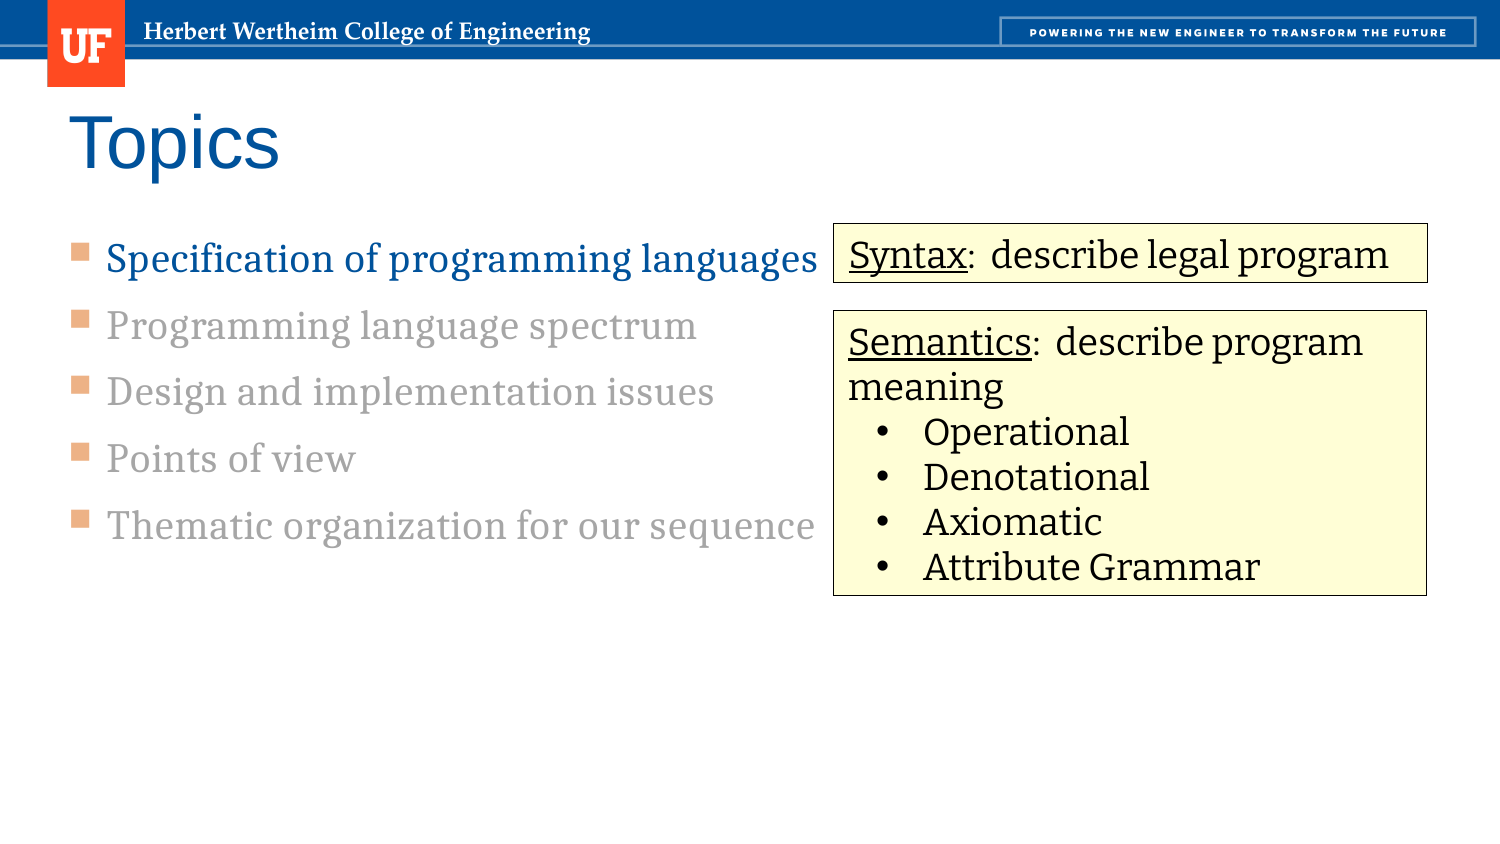

# Topics
Syntax:  describe legal program
Specification of programming languages
Programming language spectrum
Design and implementation issues
Points of view
Thematic organization for our sequence
Semantics:  describe program meaning
Operational
Denotational
Axiomatic
Attribute Grammar